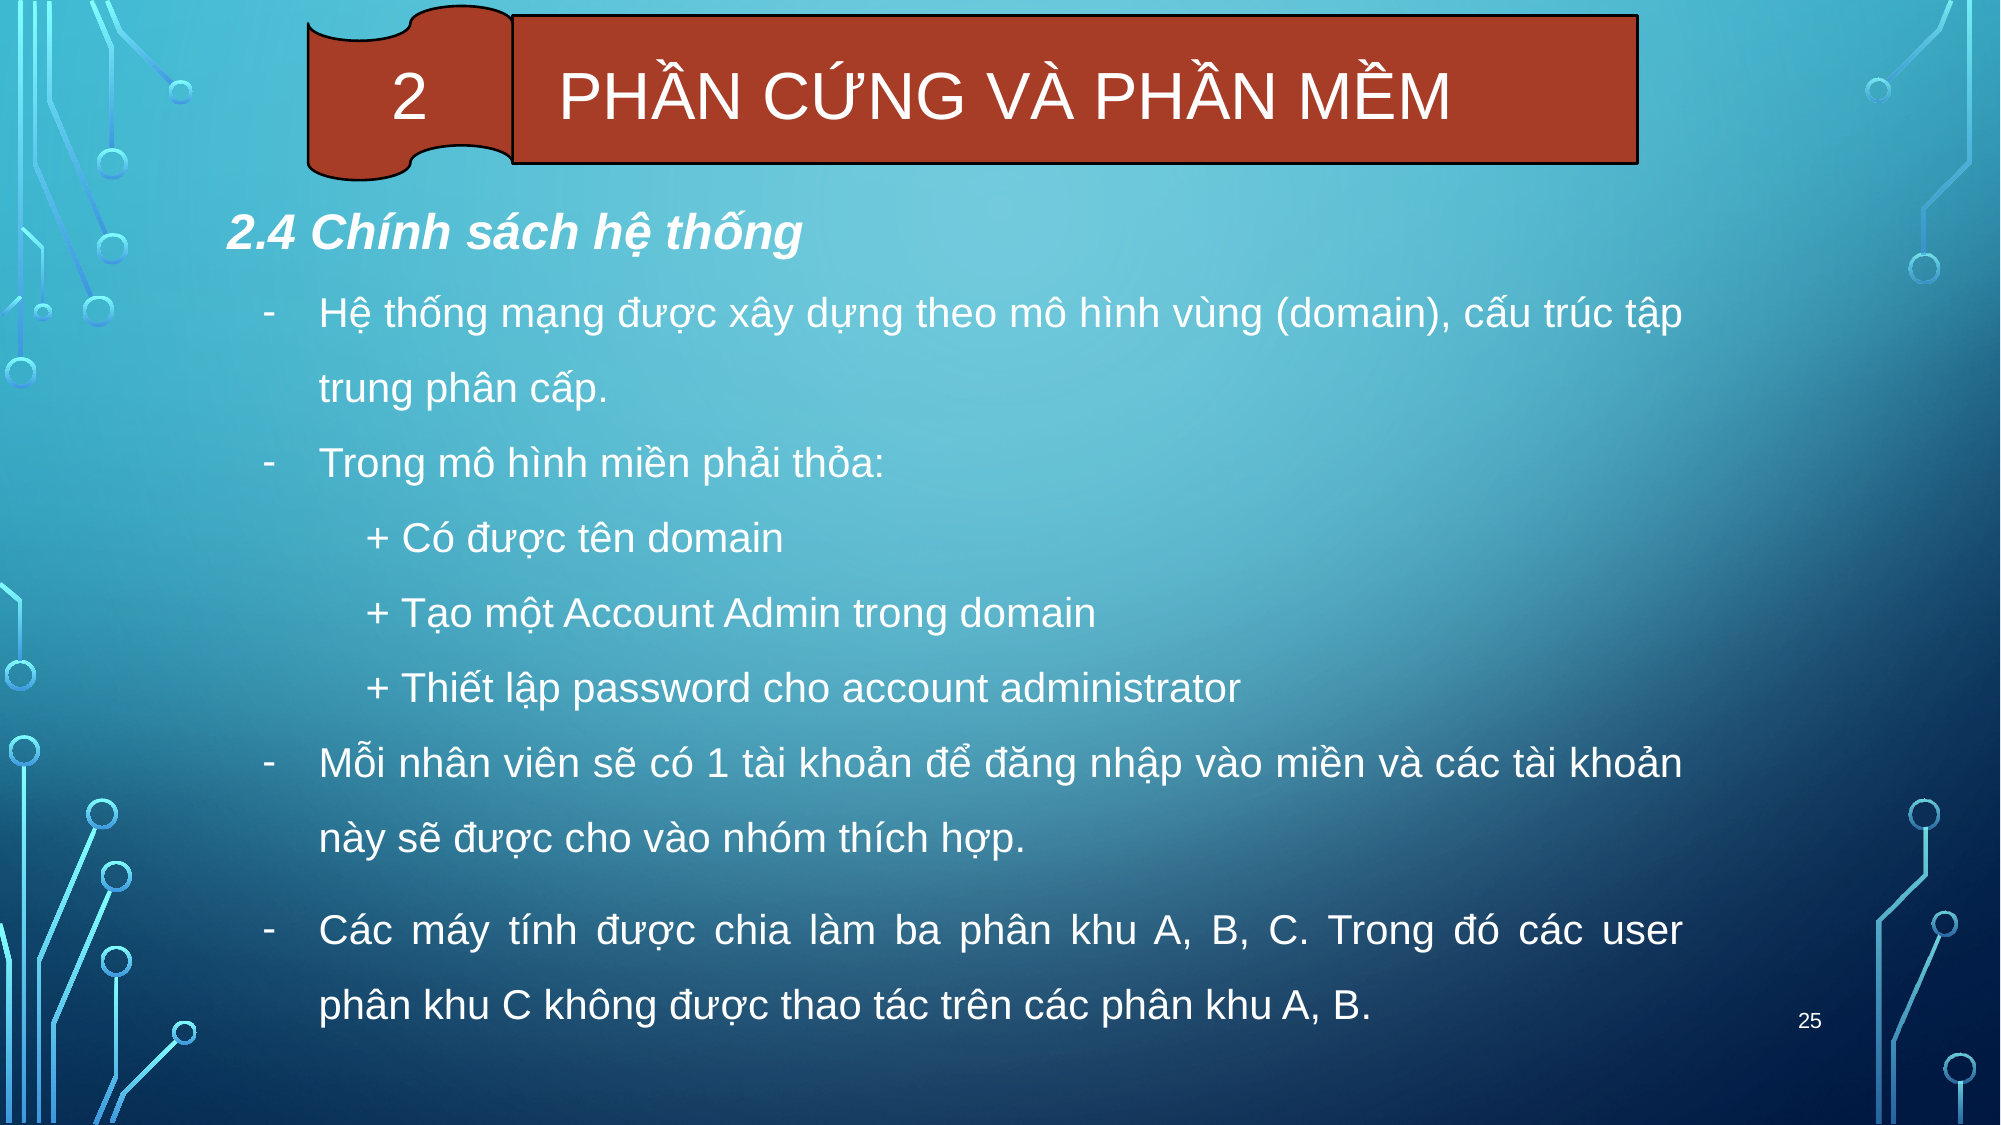

2

PHẦN CỨNG VÀ PHẦN MỀM
2.4 Chính sách hệ thống
Hệ thống mạng được xây dựng theo mô hình vùng (domain), cấu trúc tập trung phân cấp.
Trong mô hình miền phải thỏa:
+ Có được tên domain
+ Tạo một Account Admin trong domain
+ Thiết lập password cho account administrator
Mỗi nhân viên sẽ có 1 tài khoản để đăng nhập vào miền và các tài khoản này sẽ được cho vào nhóm thích hợp.
Các máy tính được chia làm ba phân khu A, B, C. Trong đó các user phân khu C không được thao tác trên các phân khu A, B.

25